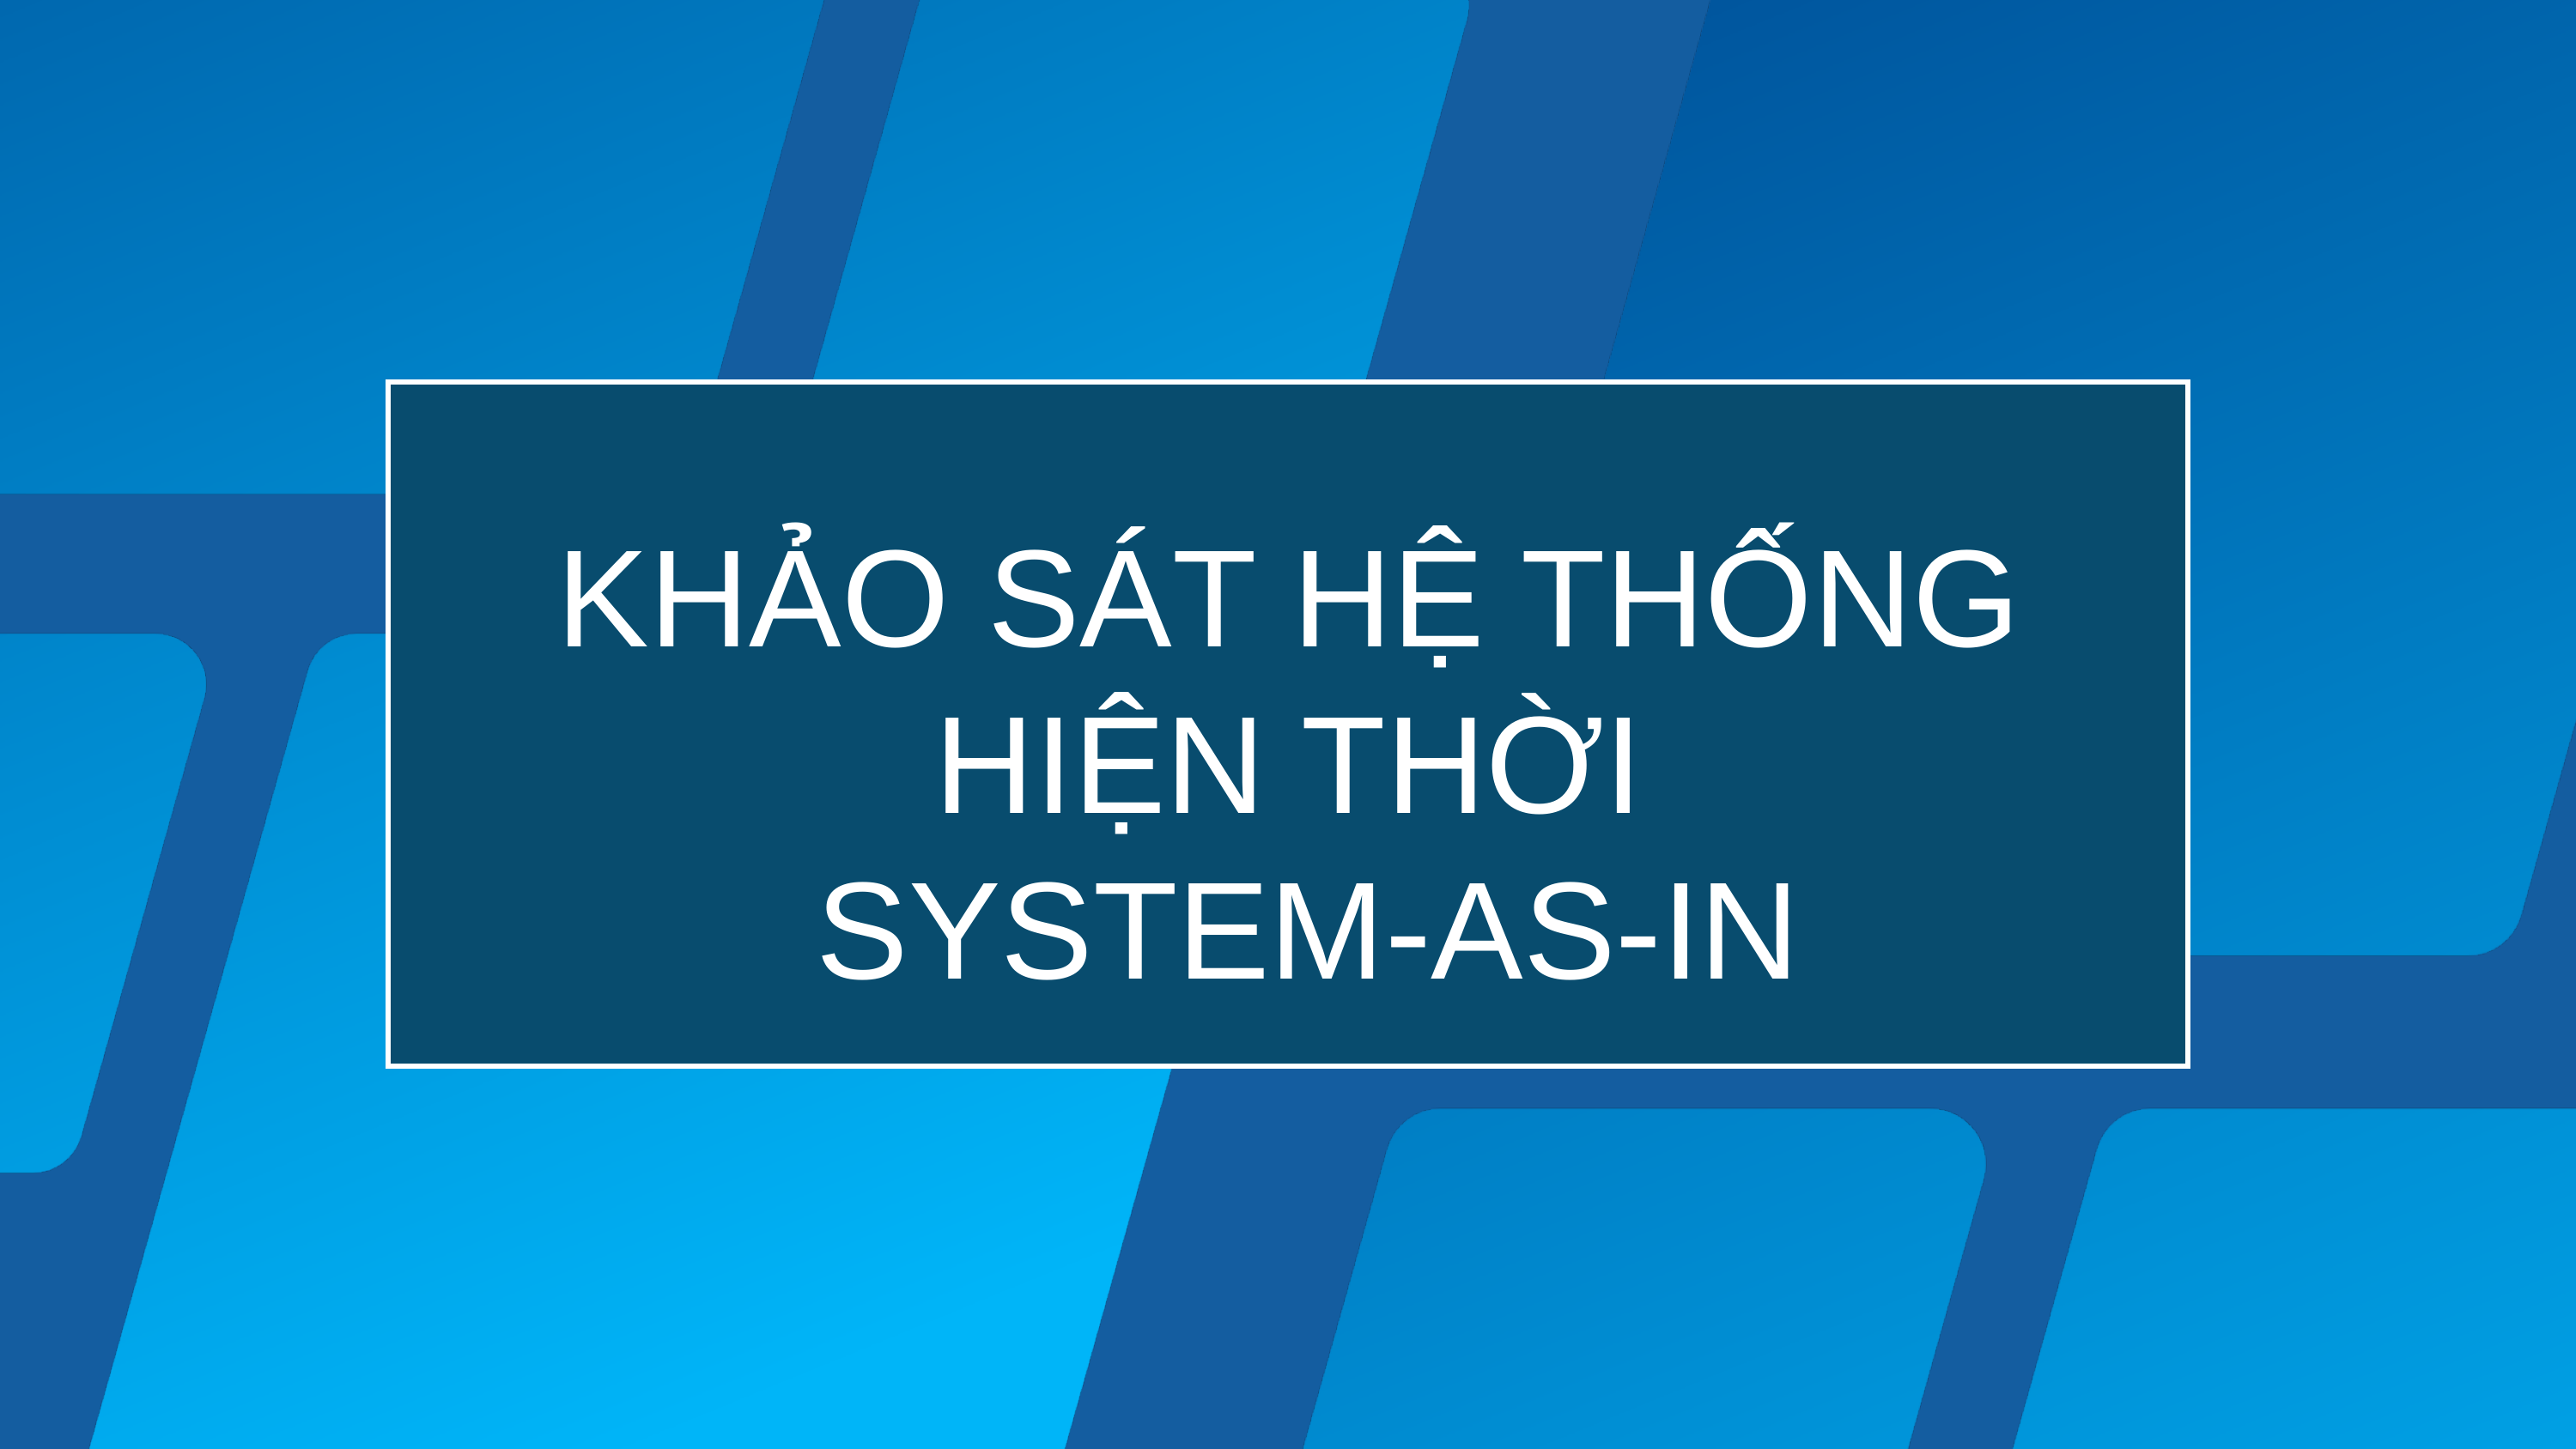

KHẢO SÁT HỆ THỐNG HIỆN THỜI
 SYSTEM-AS-IN